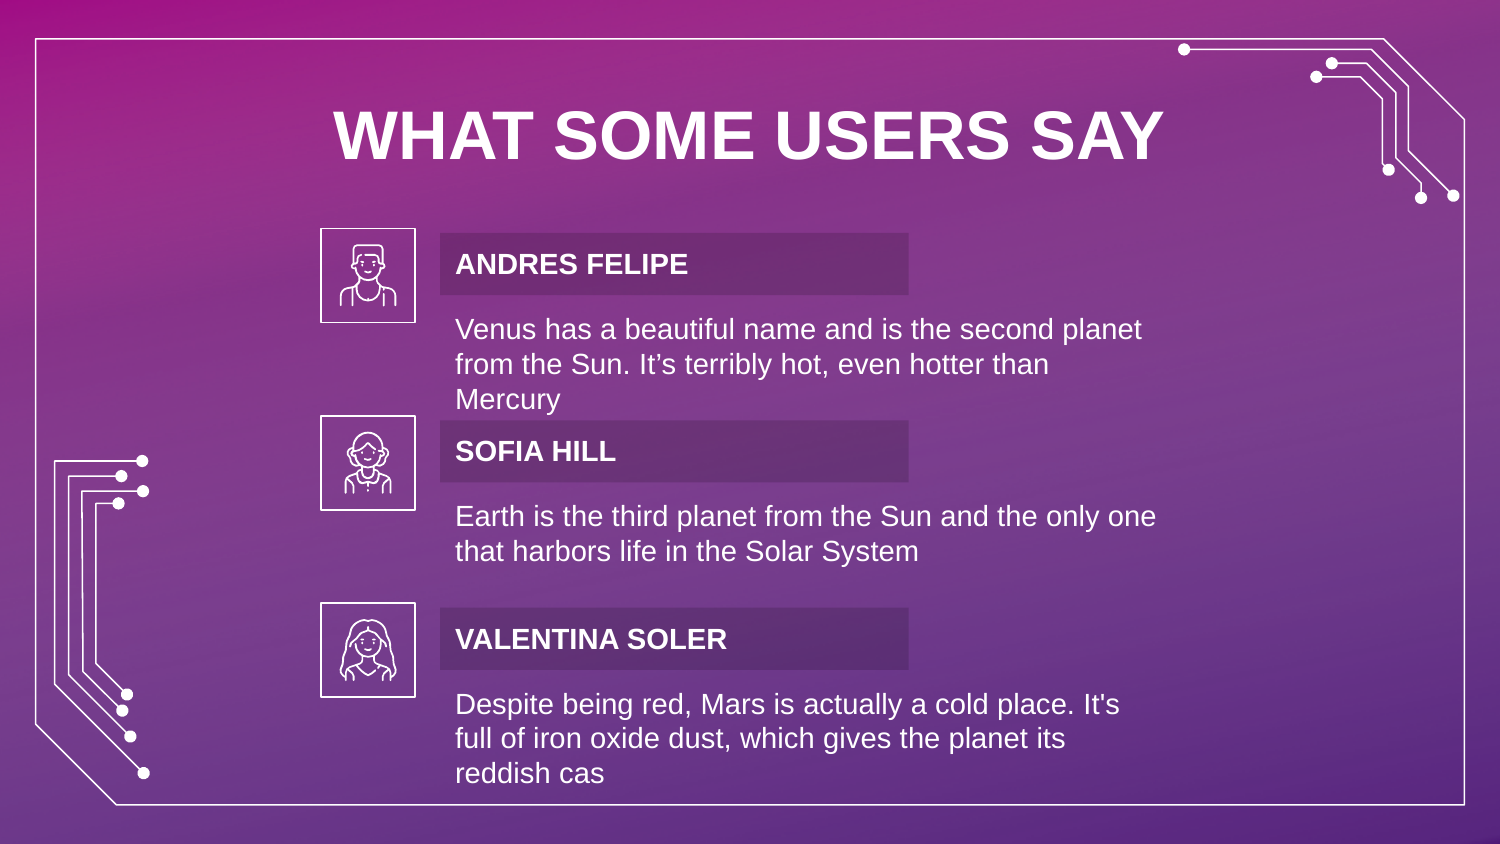

# WHAT SOME USERS SAY

ANDRES FELIPE

Venus has a beautiful name and is the second planet from the Sun. It’s terribly hot, even hotter than Mercury

SOFIA HILL

Earth is the third planet from the Sun and the only one that harbors life in the Solar System

VALENTINA SOLER

Despite being red, Mars is actually a cold place. It's full of iron oxide dust, which gives the planet its reddish cas